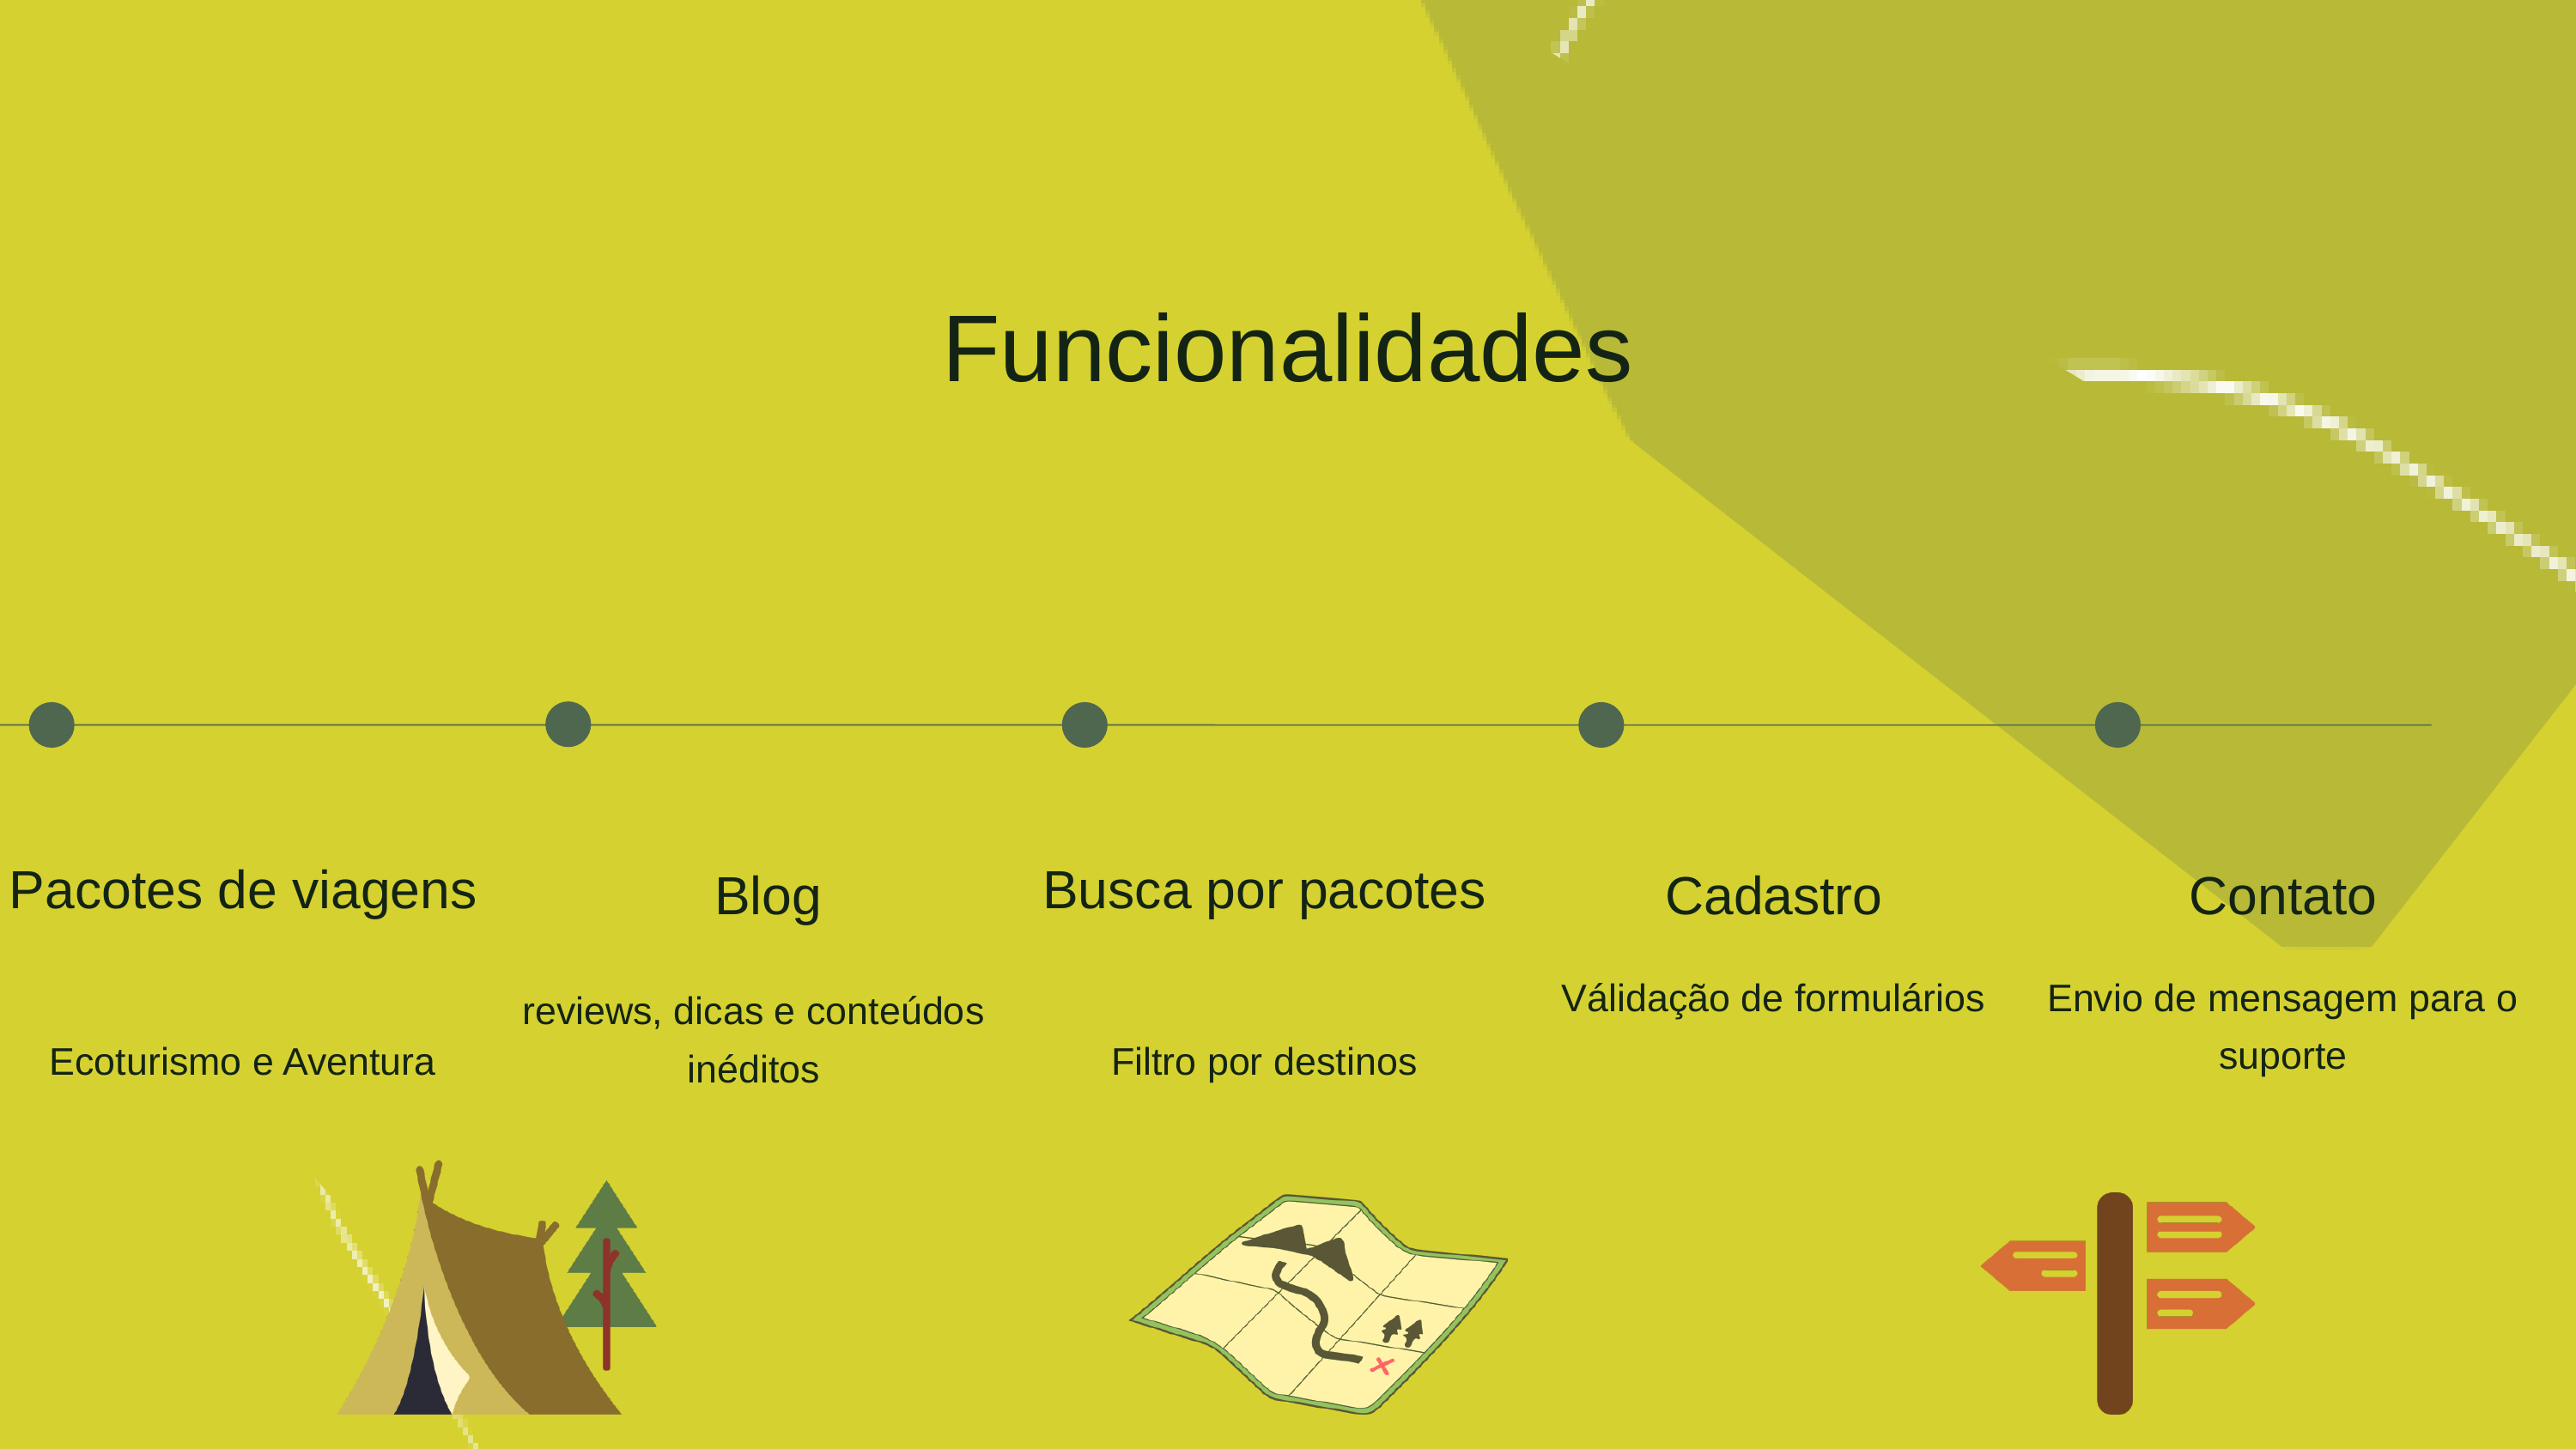

Funcionalidades

Pacotes de viagens
Busca por pacotes
Blog
Cadastro
Contato

Válidação de formulários
Envio de mensagem para o suporte
reviews, dicas e conteúdos inéditos
Ecoturismo e Aventura
Filtro por destinos